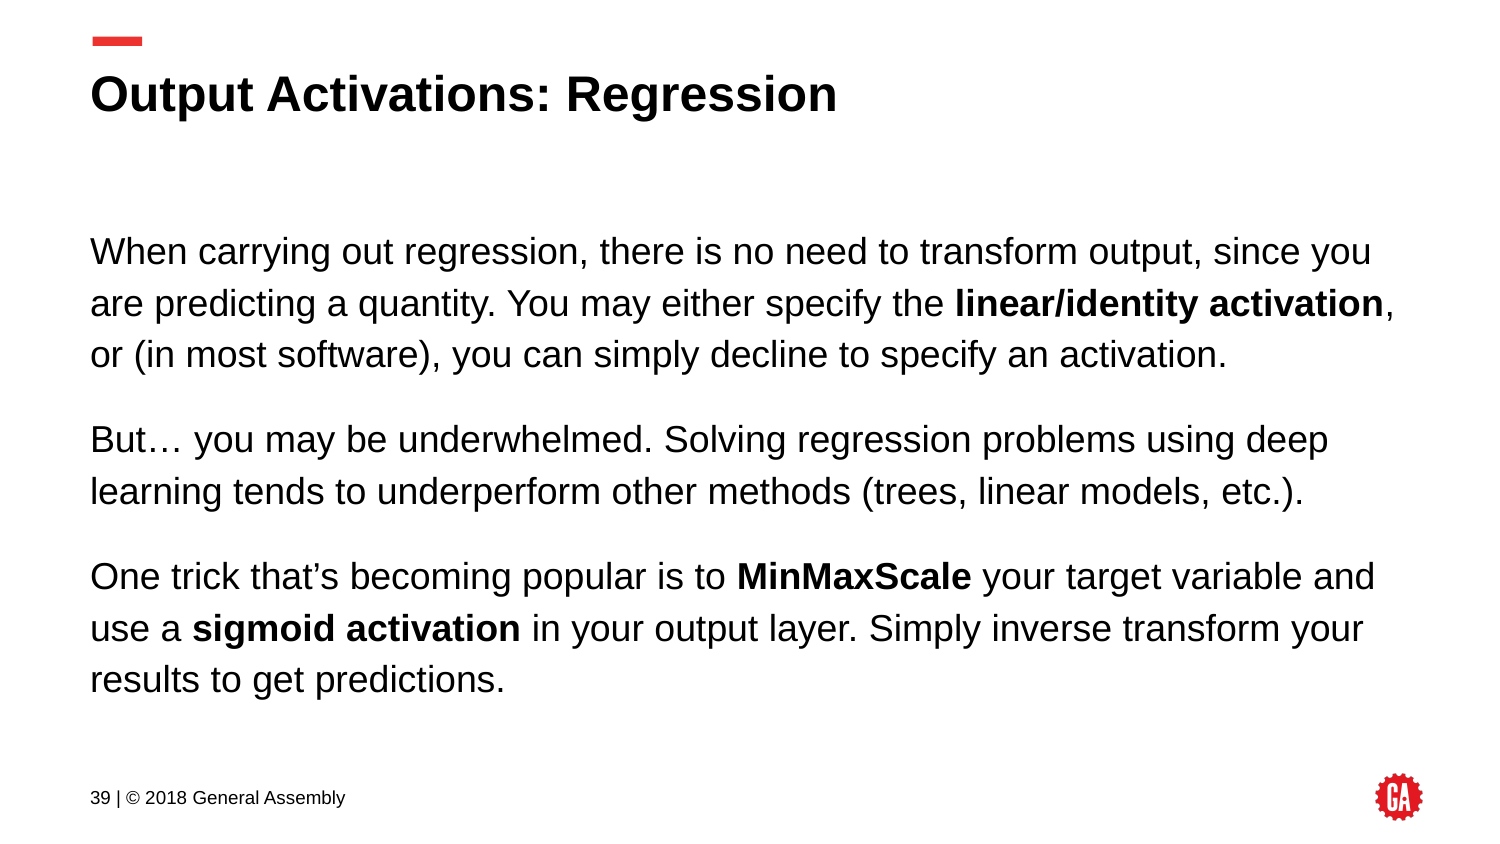

# Output Activations: Regression
When carrying out regression, there is no need to transform output, since you are predicting a quantity. You may either specify the linear/identity activation, or (in most software), you can simply decline to specify an activation.
But… you may be underwhelmed. Solving regression problems using deep learning tends to underperform other methods (trees, linear models, etc.).
One trick that’s becoming popular is to MinMaxScale your target variable and use a sigmoid activation in your output layer. Simply inverse transform your results to get predictions.
39 | © 2018 General Assembly